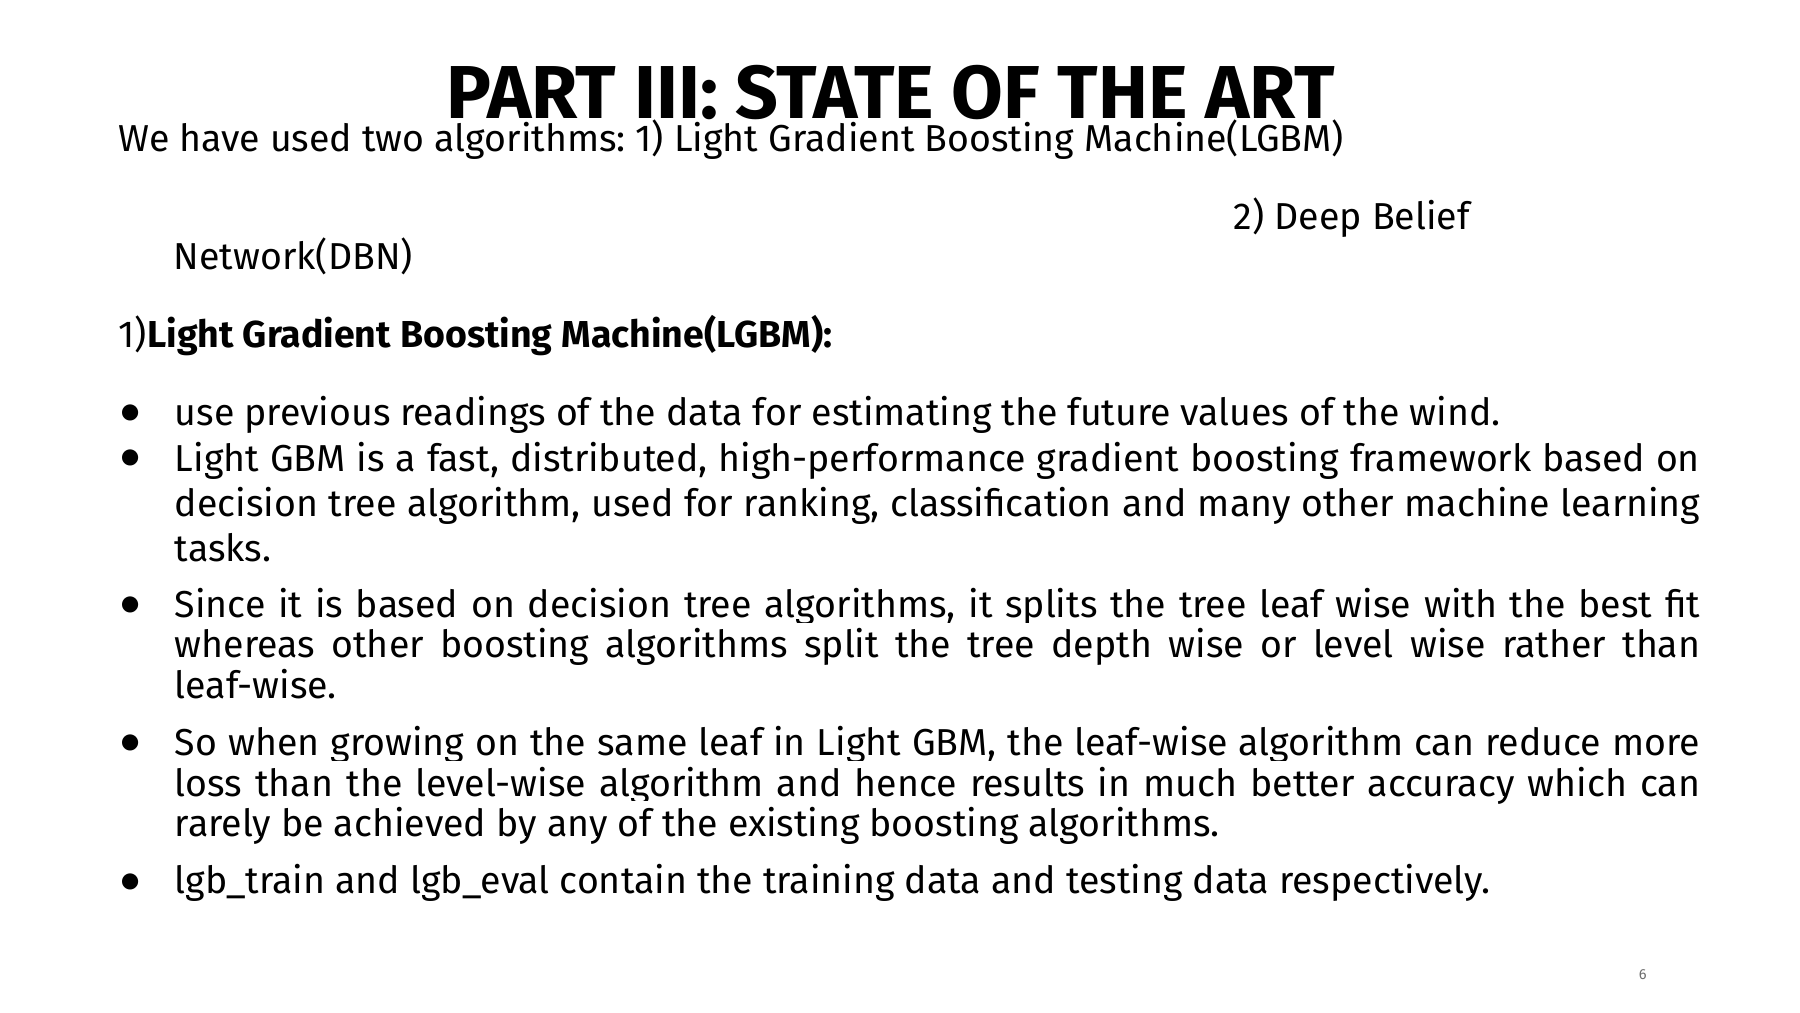

# PART III: STATE OF THE ART
We have used two algorithms: 1) Light Gradient Boosting Machine(LGBM)
								 2) Deep Belief Network(DBN)
1)Light Gradient Boosting Machine(LGBM):
use previous readings of the data for estimating the future values of the wind.
Light GBM is a fast, distributed, high-performance gradient boosting framework based on decision tree algorithm, used for ranking, classification and many other machine learning tasks.
Since it is based on decision tree algorithms, it splits the tree leaf wise with the best fit whereas other boosting algorithms split the tree depth wise or level wise rather than leaf-wise.
So when growing on the same leaf in Light GBM, the leaf-wise algorithm can reduce more loss than the level-wise algorithm and hence results in much better accuracy which can rarely be achieved by any of the existing boosting algorithms.
lgb_train and lgb_eval contain the training data and testing data respectively.